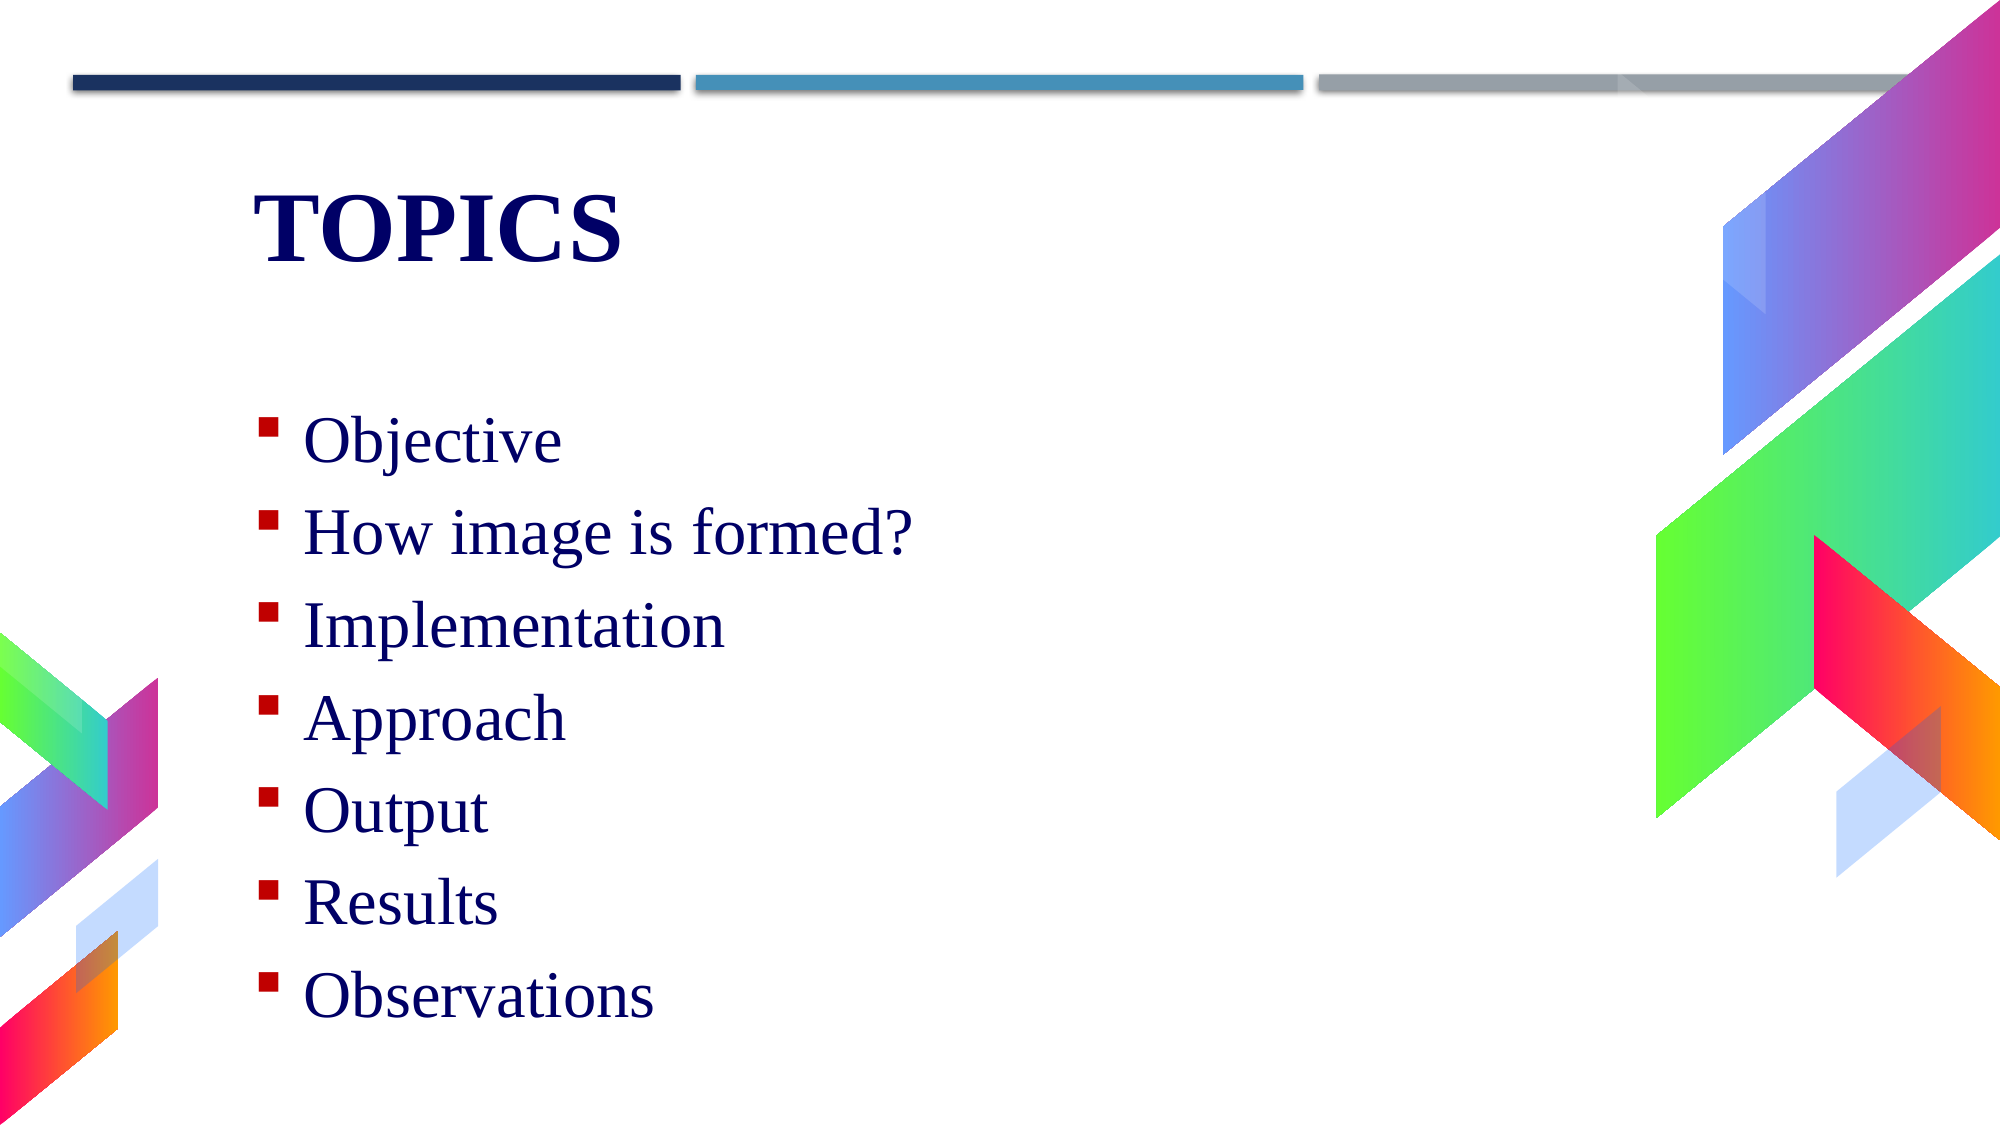

TOPICS
Objective
How image is formed?
Implementation
Approach
Output
Results
Observations